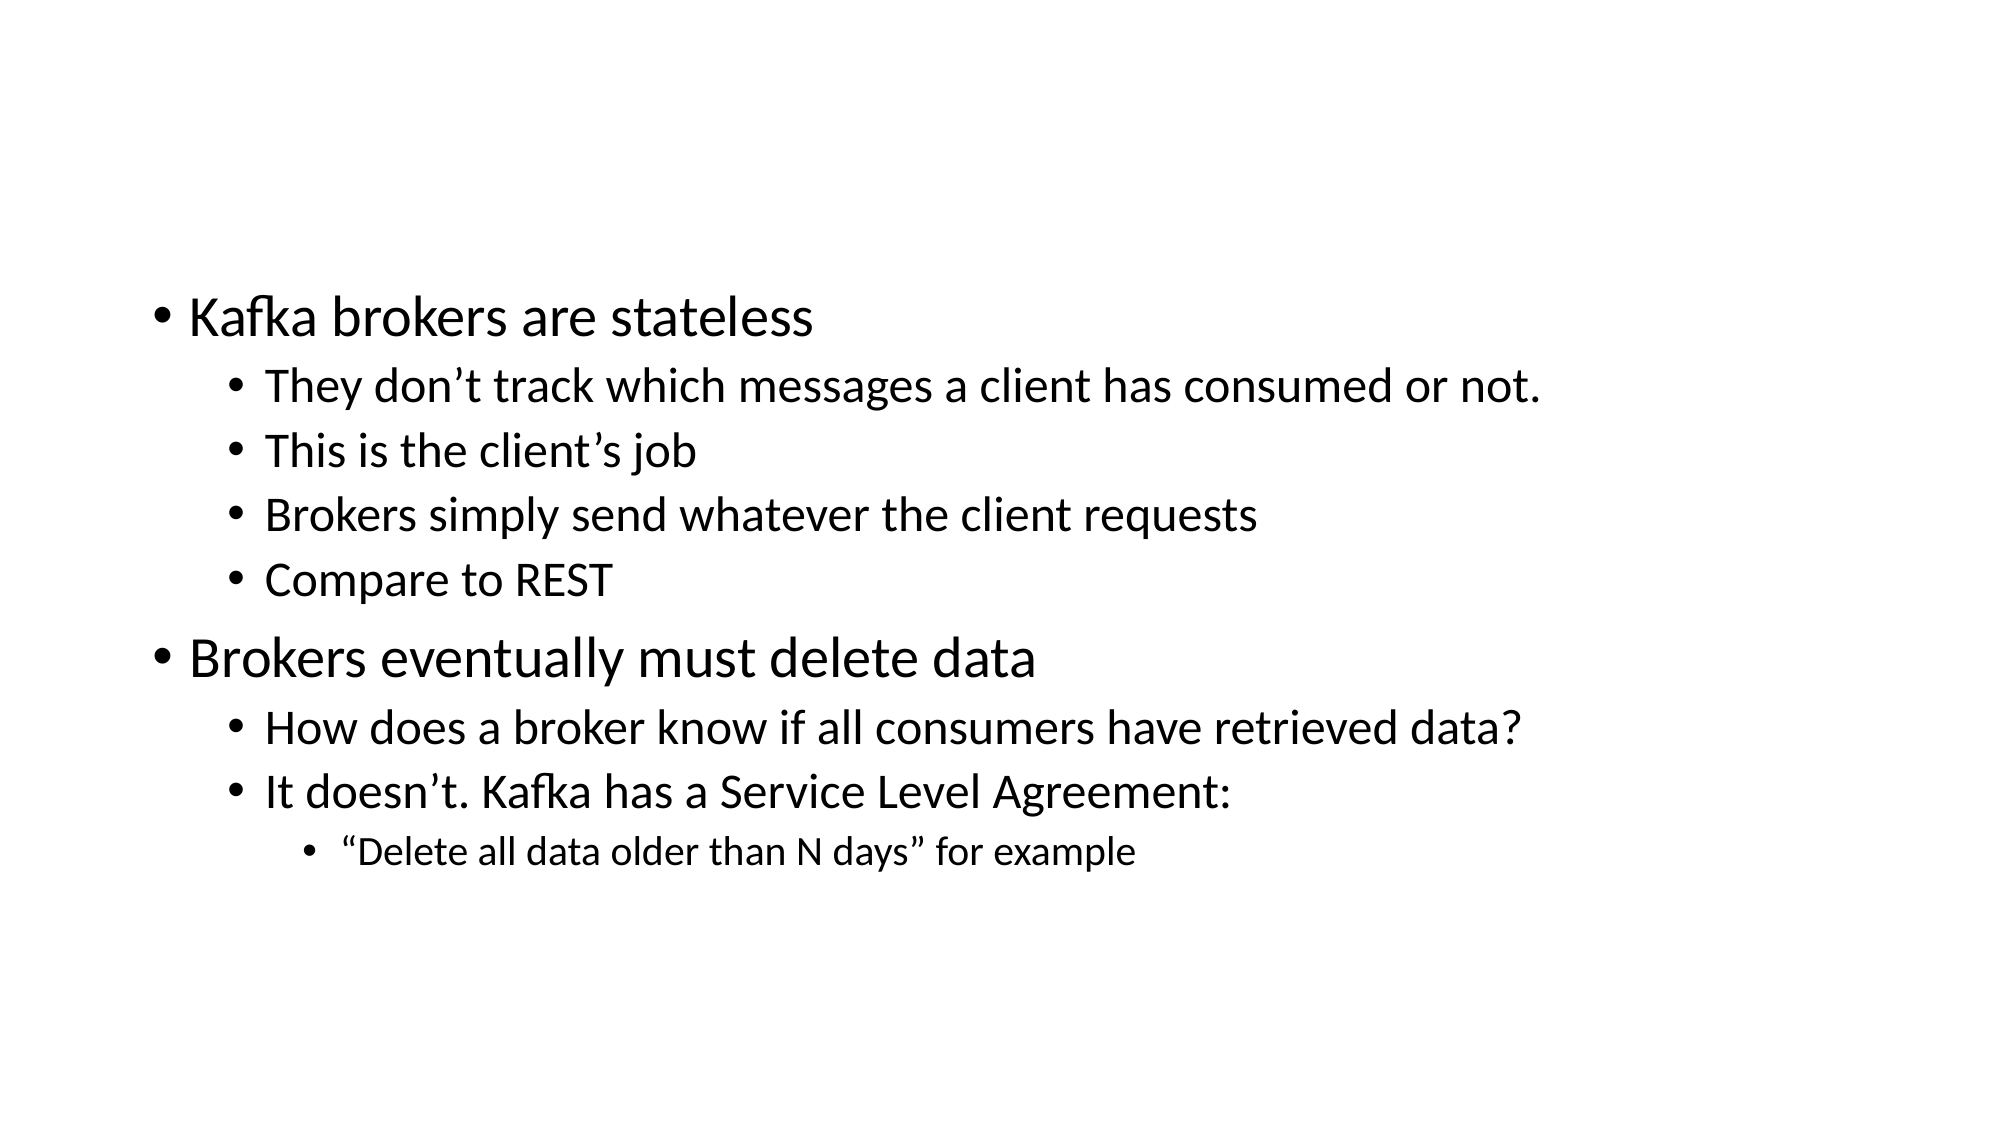

# Kafka State Management
Kafka brokers are stateless
They don’t track which messages a client has consumed or not.
This is the client’s job
Brokers simply send whatever the client requests
Compare to REST
Brokers eventually must delete data
How does a broker know if all consumers have retrieved data?
It doesn’t. Kafka has a Service Level Agreement:
“Delete all data older than N days” for example